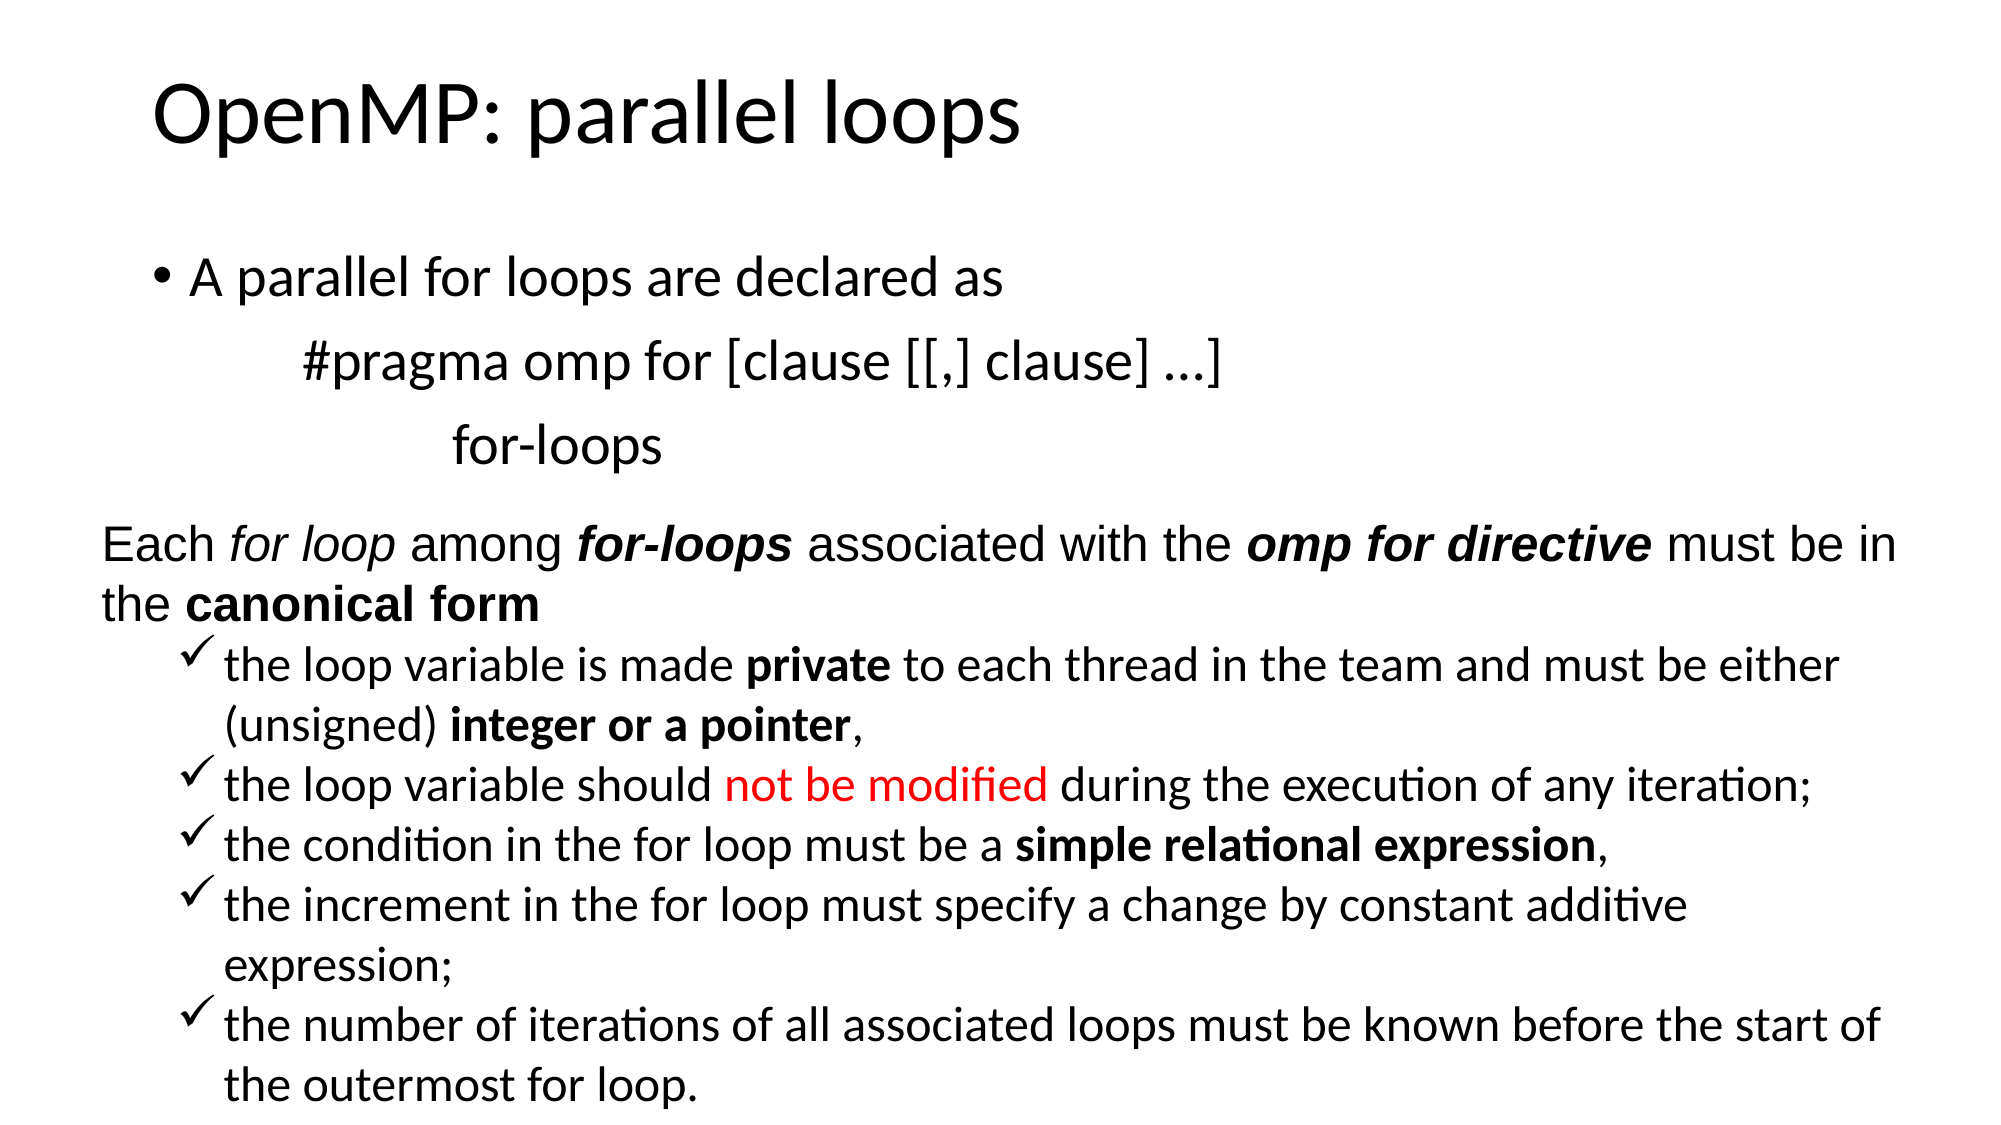

# OpenMP: parallel loops
A parallel for loops are declared as
	#pragma omp for [clause [[,] clause] …]
		for-loops
Each for loop among for-loops associated with the omp for directive must be in the canonical form
the loop variable is made private to each thread in the team and must be either (unsigned) integer or a pointer,
the loop variable should not be modified during the execution of any iteration;
the condition in the for loop must be a simple relational expression,
the increment in the for loop must specify a change by constant additive expression;
the number of iterations of all associated loops must be known before the start of the outermost for loop.